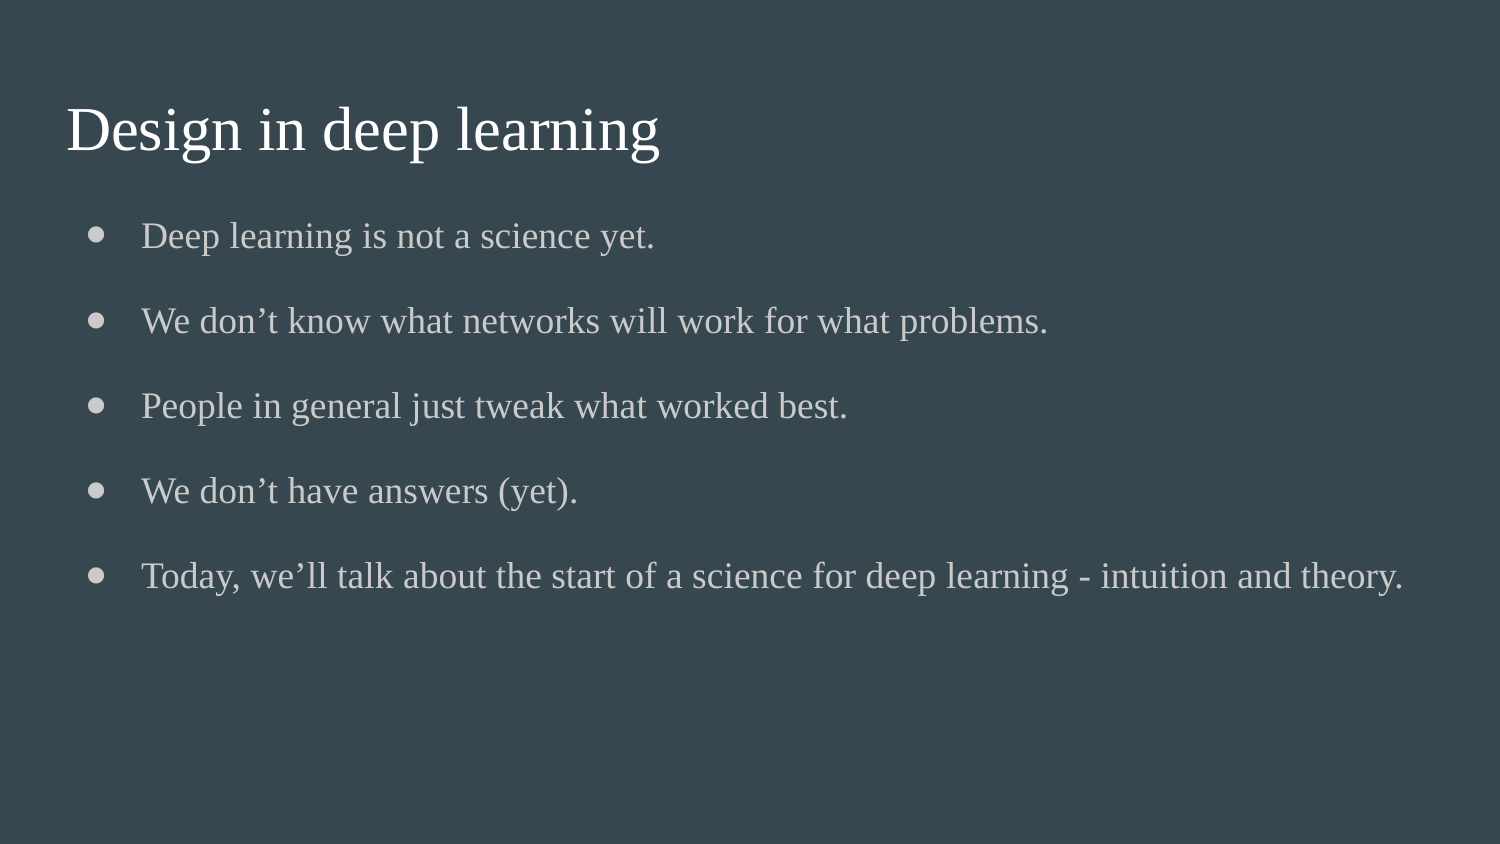

# Design in deep learning
Deep learning is not a science yet.
We don’t know what networks will work for what problems.
People in general just tweak what worked best.
We don’t have answers (yet).
Today, we’ll talk about the start of a science for deep learning - intuition and theory.